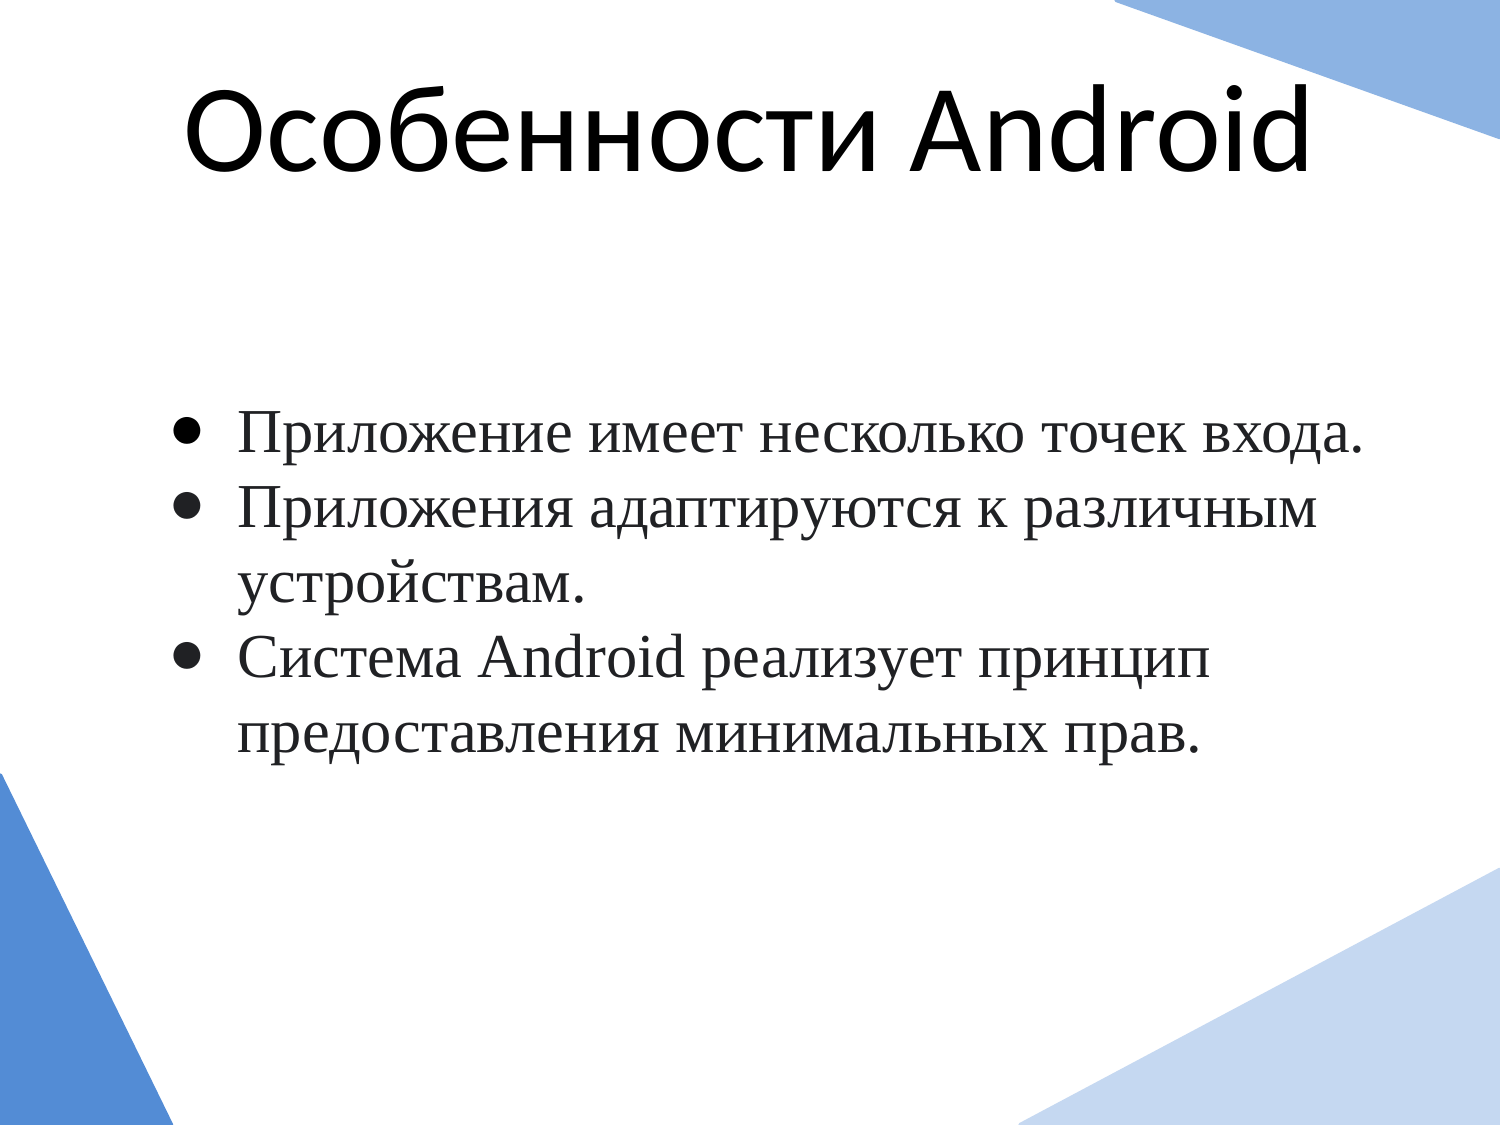

Особенности Android
Приложение имеет несколько точек входа.
Приложения адаптируются к различным устройствам.
Система Android реализует принцип предоставления минимальных прав.